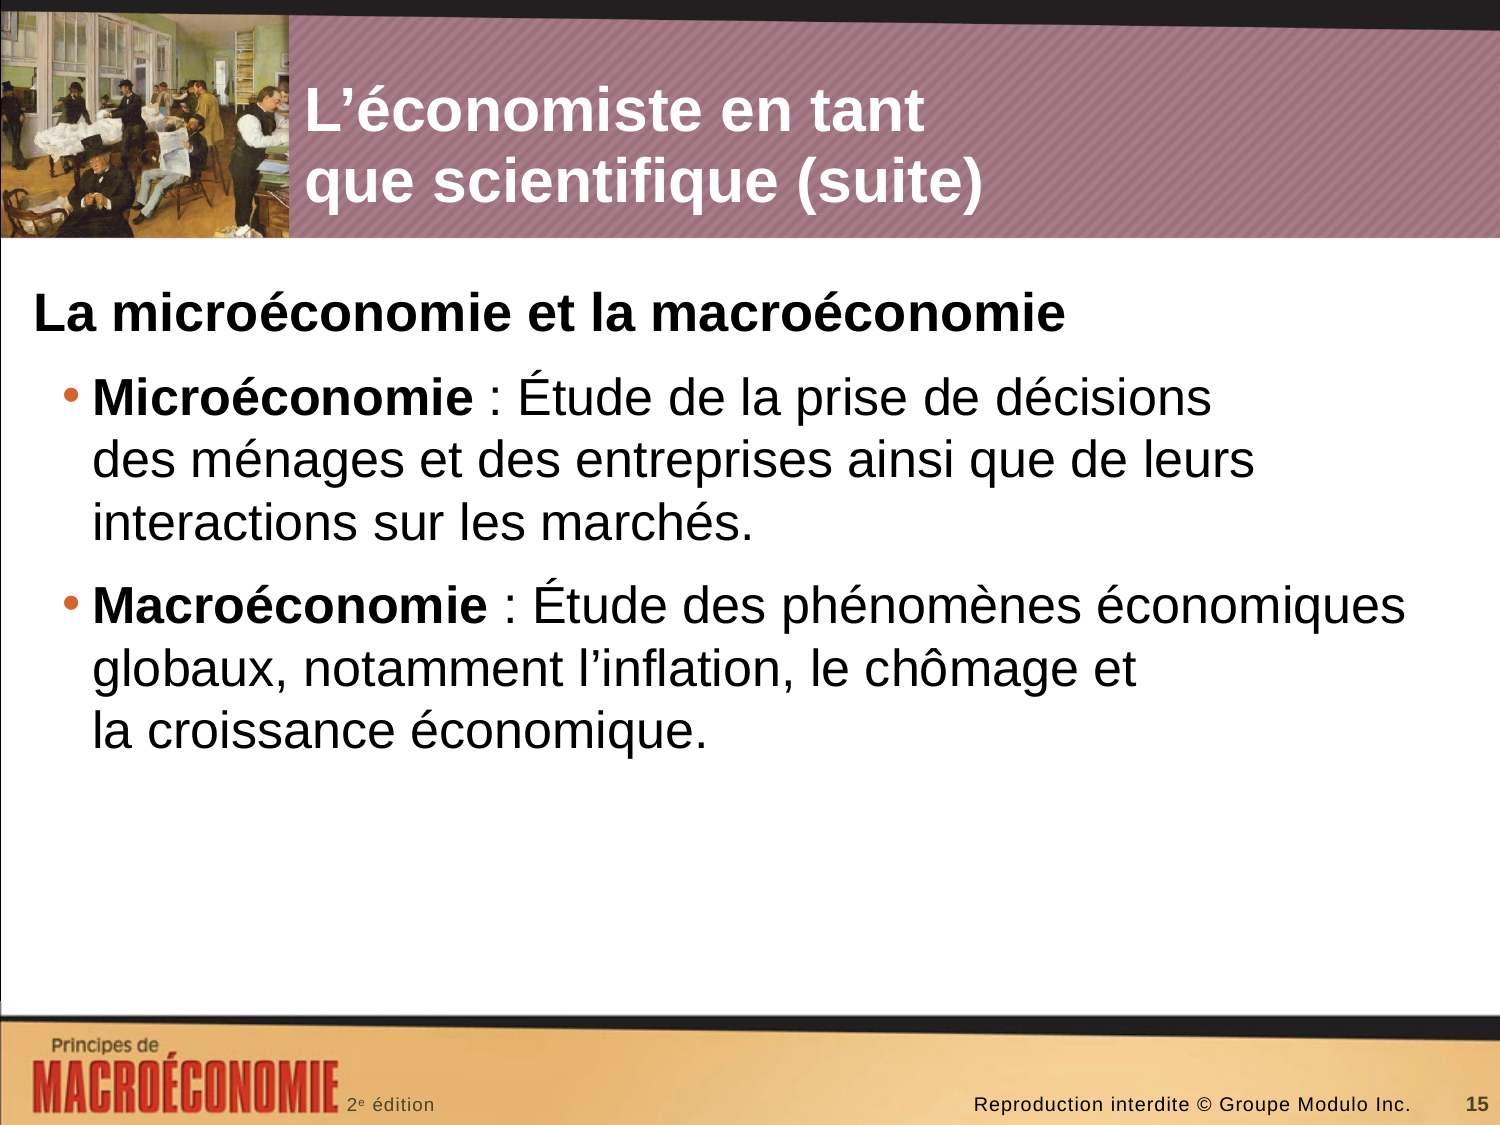

# L’économiste en tant que scientifique (suite)
La microéconomie et la macroéconomie
Microéconomie : Étude de la prise de décisions         des ménages et des entreprises ainsi que de leurs interactions sur les marchés.
Macroéconomie : Étude des phénomènes économiques globaux, notamment l’inflation, le chômage et                 la croissance économique.

15